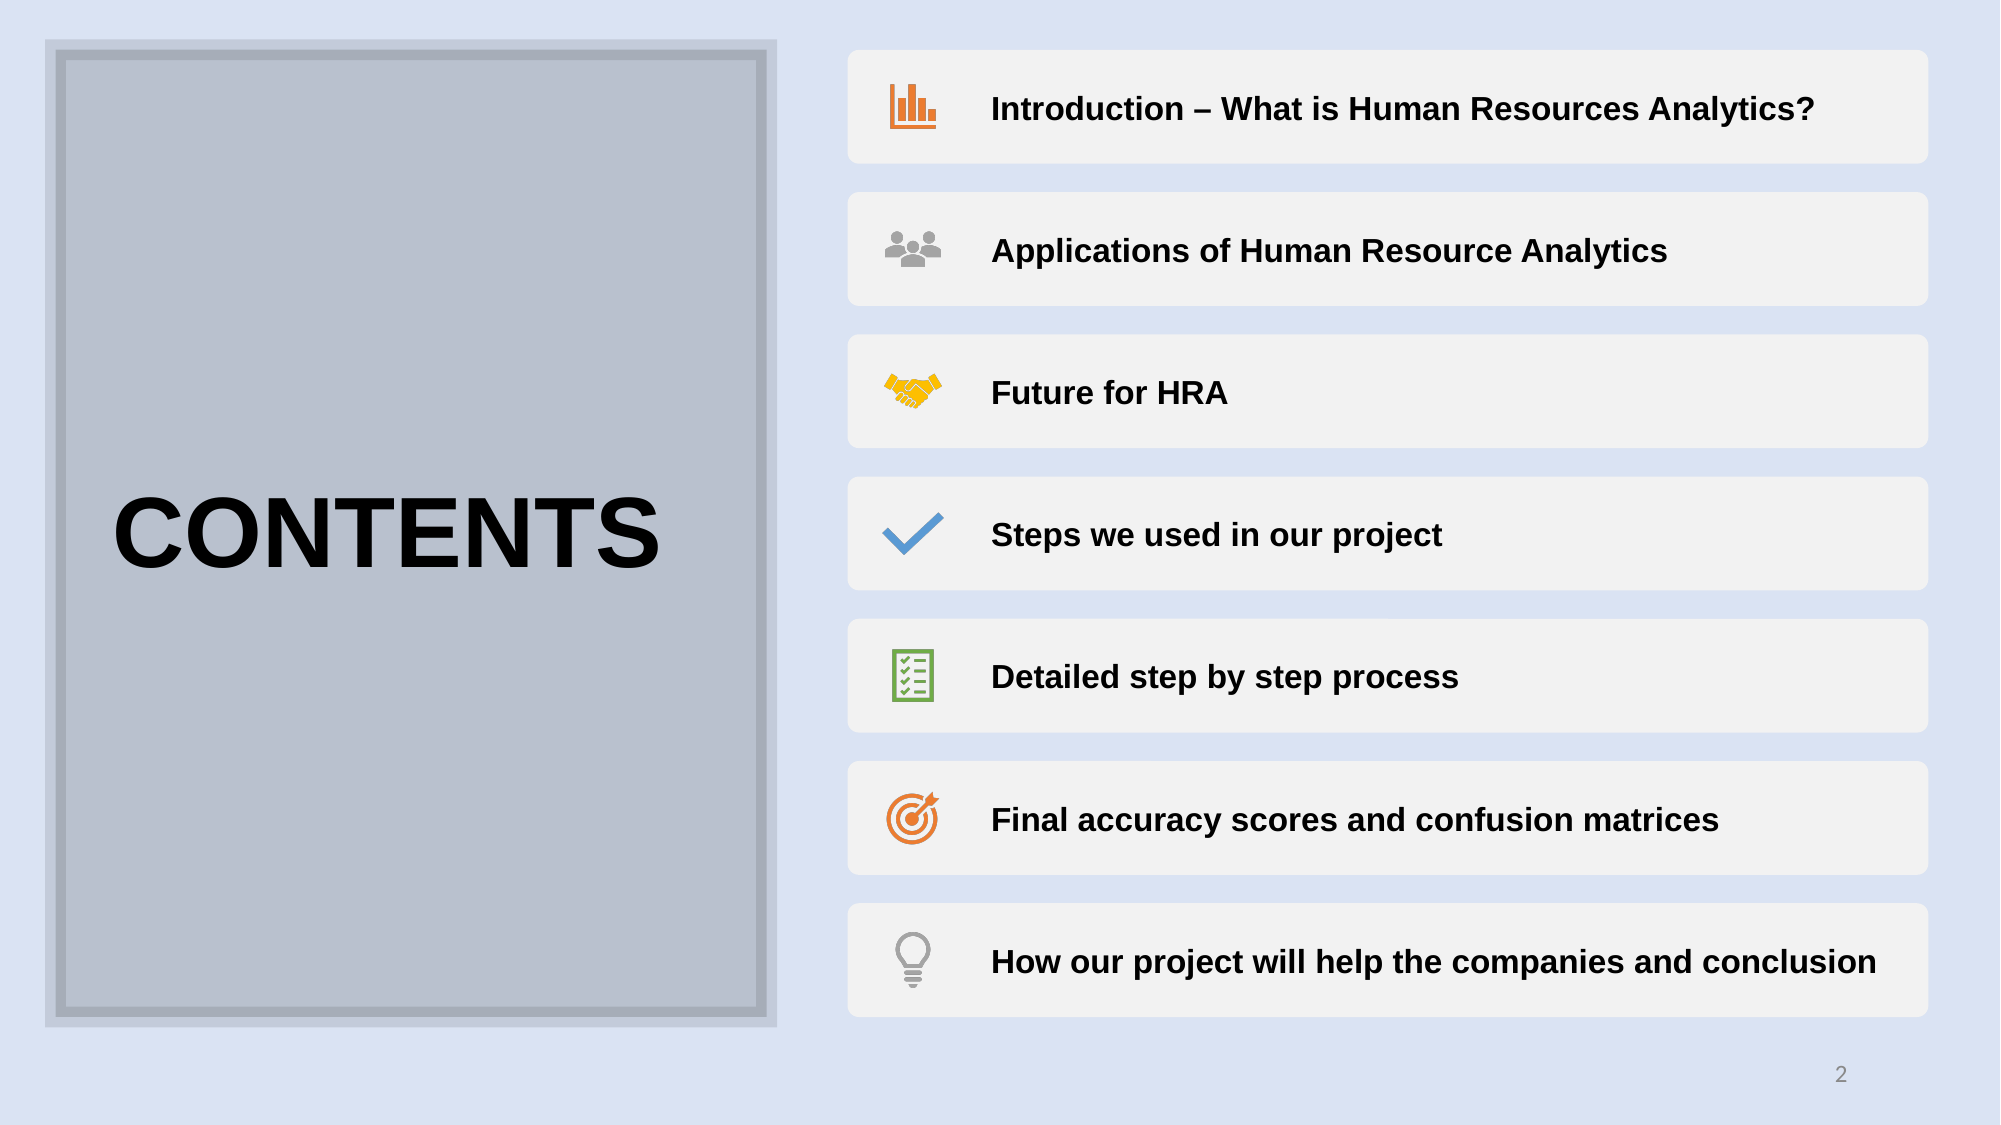

Introduction – What is Human Resources Analytics?
Applications of Human Resource Analytics
Future for HRA
Steps we used in our project
Detailed step by step process
Final accuracy scores and confusion matrices
How our project will help the companies and conclusion
# CONTENTS
2